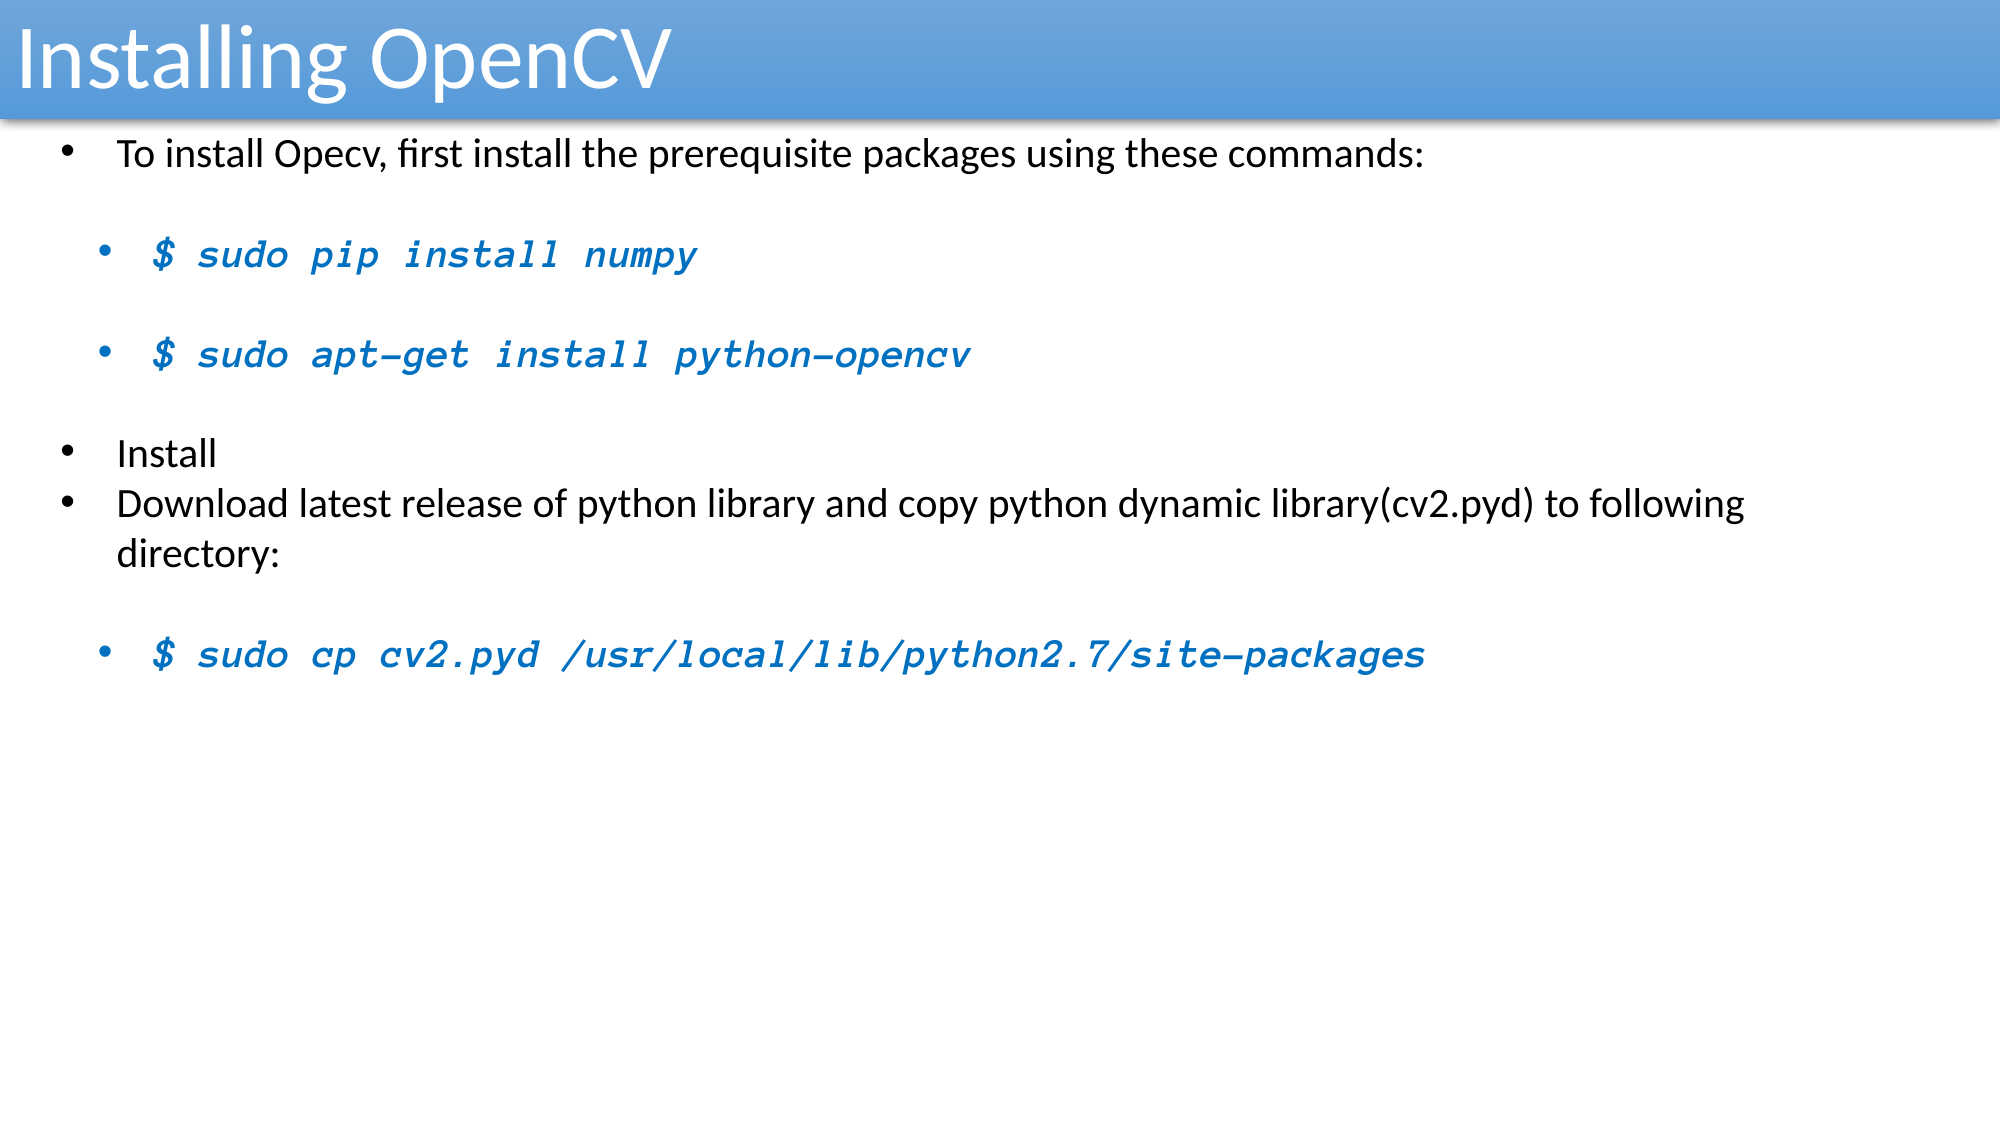

Installing OpenCV
To install Opecv, first install the prerequisite packages using these commands:

$ sudo pip install numpy

$ sudo apt-get install python-opencv

Install
Download latest release of python library and copy python dynamic library(cv2.pyd) to following directory:

$ sudo cp cv2.pyd /usr/local/lib/python2.7/site-packages